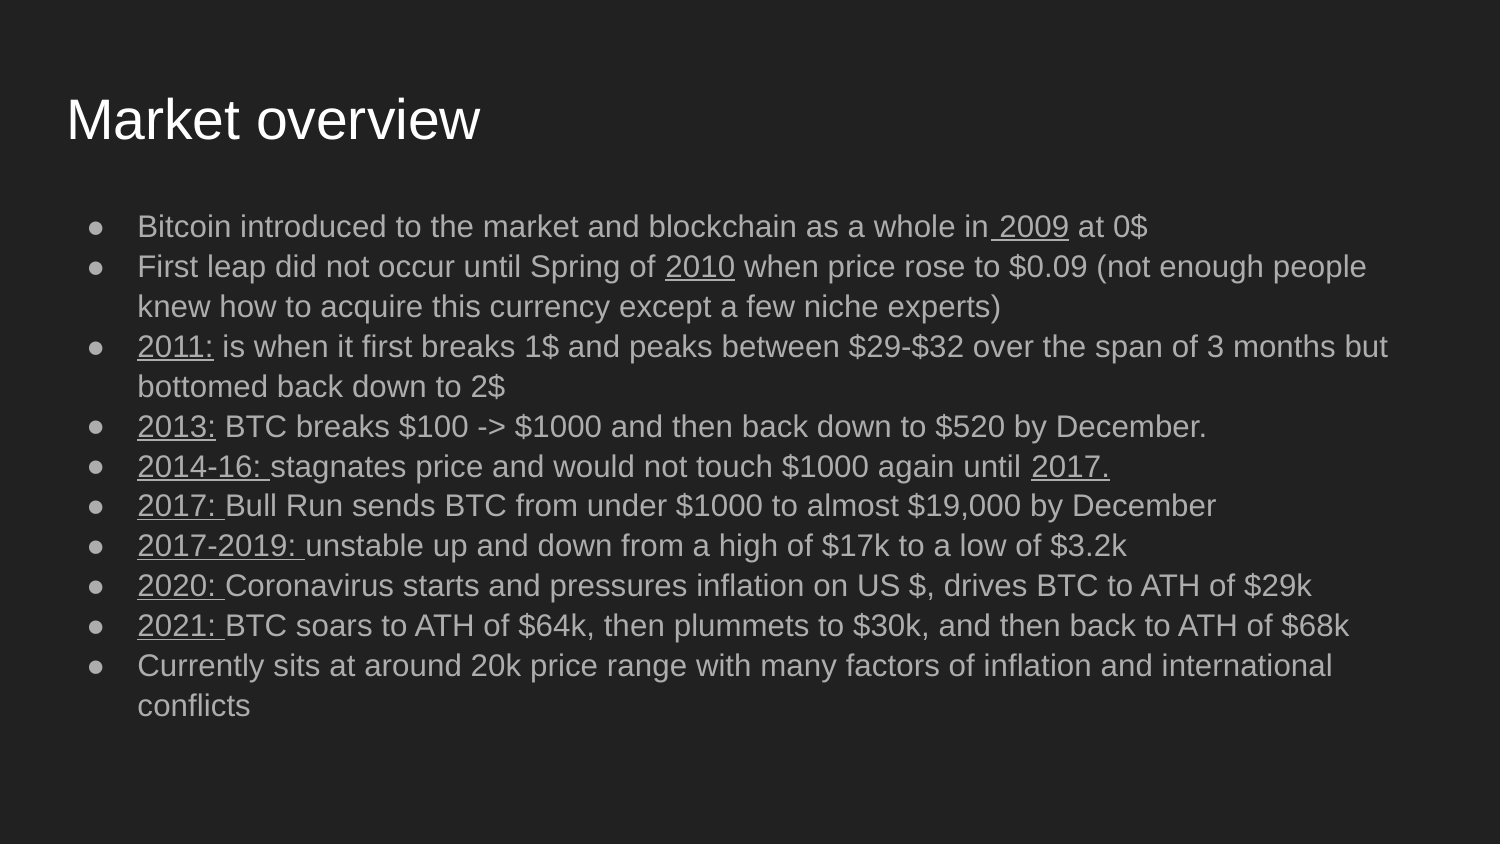

# Market overview
Bitcoin introduced to the market and blockchain as a whole in 2009 at 0$
First leap did not occur until Spring of 2010 when price rose to $0.09 (not enough people knew how to acquire this currency except a few niche experts)
2011: is when it first breaks 1$ and peaks between $29-$32 over the span of 3 months but bottomed back down to 2$
2013: BTC breaks $100 -> $1000 and then back down to $520 by December.
2014-16: stagnates price and would not touch $1000 again until 2017.
2017: Bull Run sends BTC from under $1000 to almost $19,000 by December
2017-2019: unstable up and down from a high of $17k to a low of $3.2k
2020: Coronavirus starts and pressures inflation on US $, drives BTC to ATH of $29k
2021: BTC soars to ATH of $64k, then plummets to $30k, and then back to ATH of $68k
Currently sits at around 20k price range with many factors of inflation and international conflicts